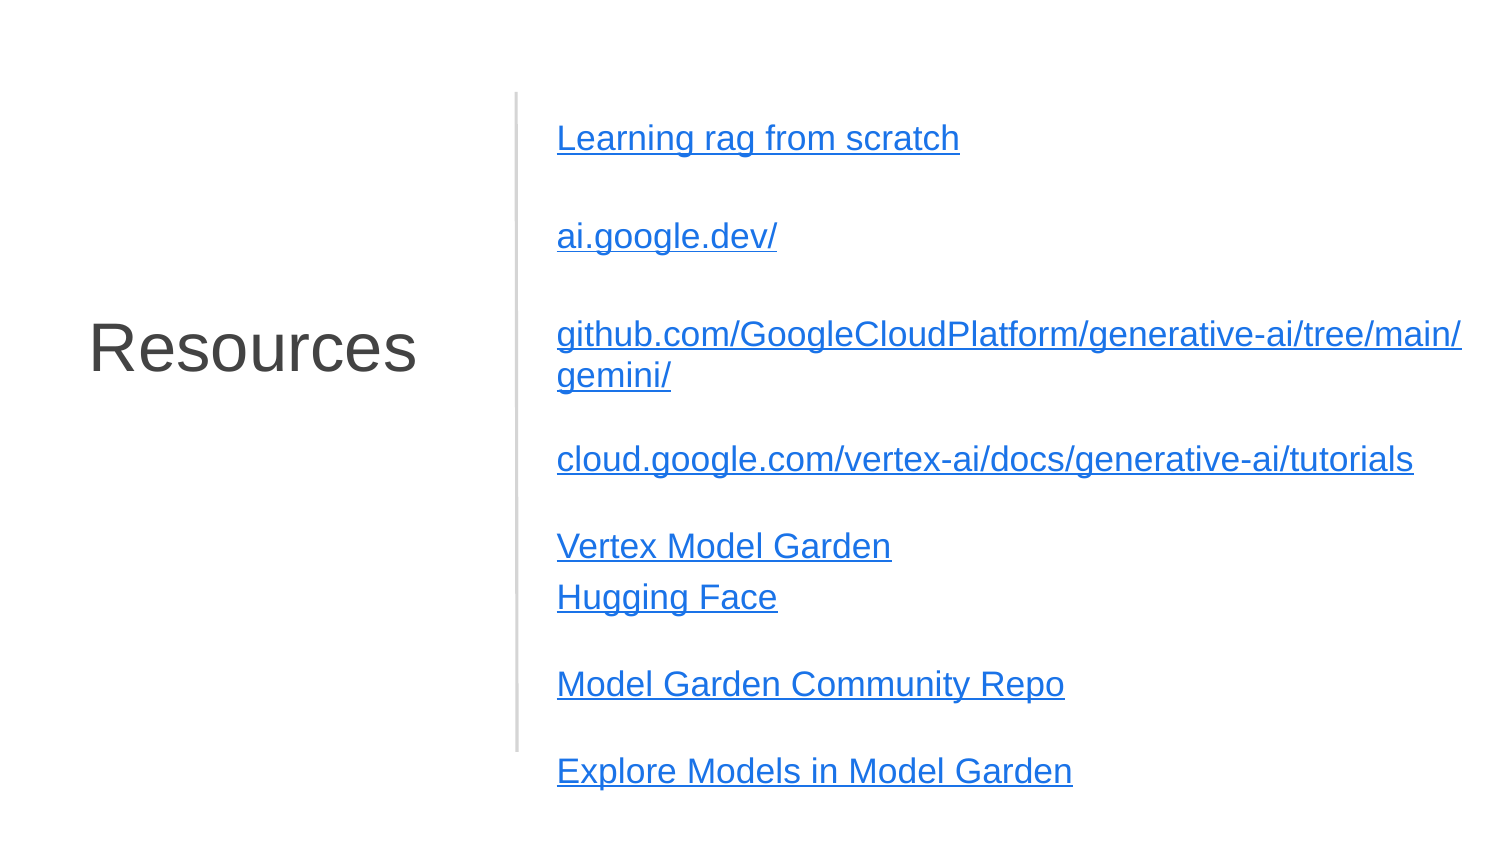

Learning rag from scratch

ai.google.dev/

github.com/GoogleCloudPlatform/generative-ai/tree/main/gemini/

cloud.google.com/vertex-ai/docs/generative-ai/tutorials

Vertex Model Garden
Hugging Face

Model Garden Community Repo

Explore Models in Model Garden

Resources